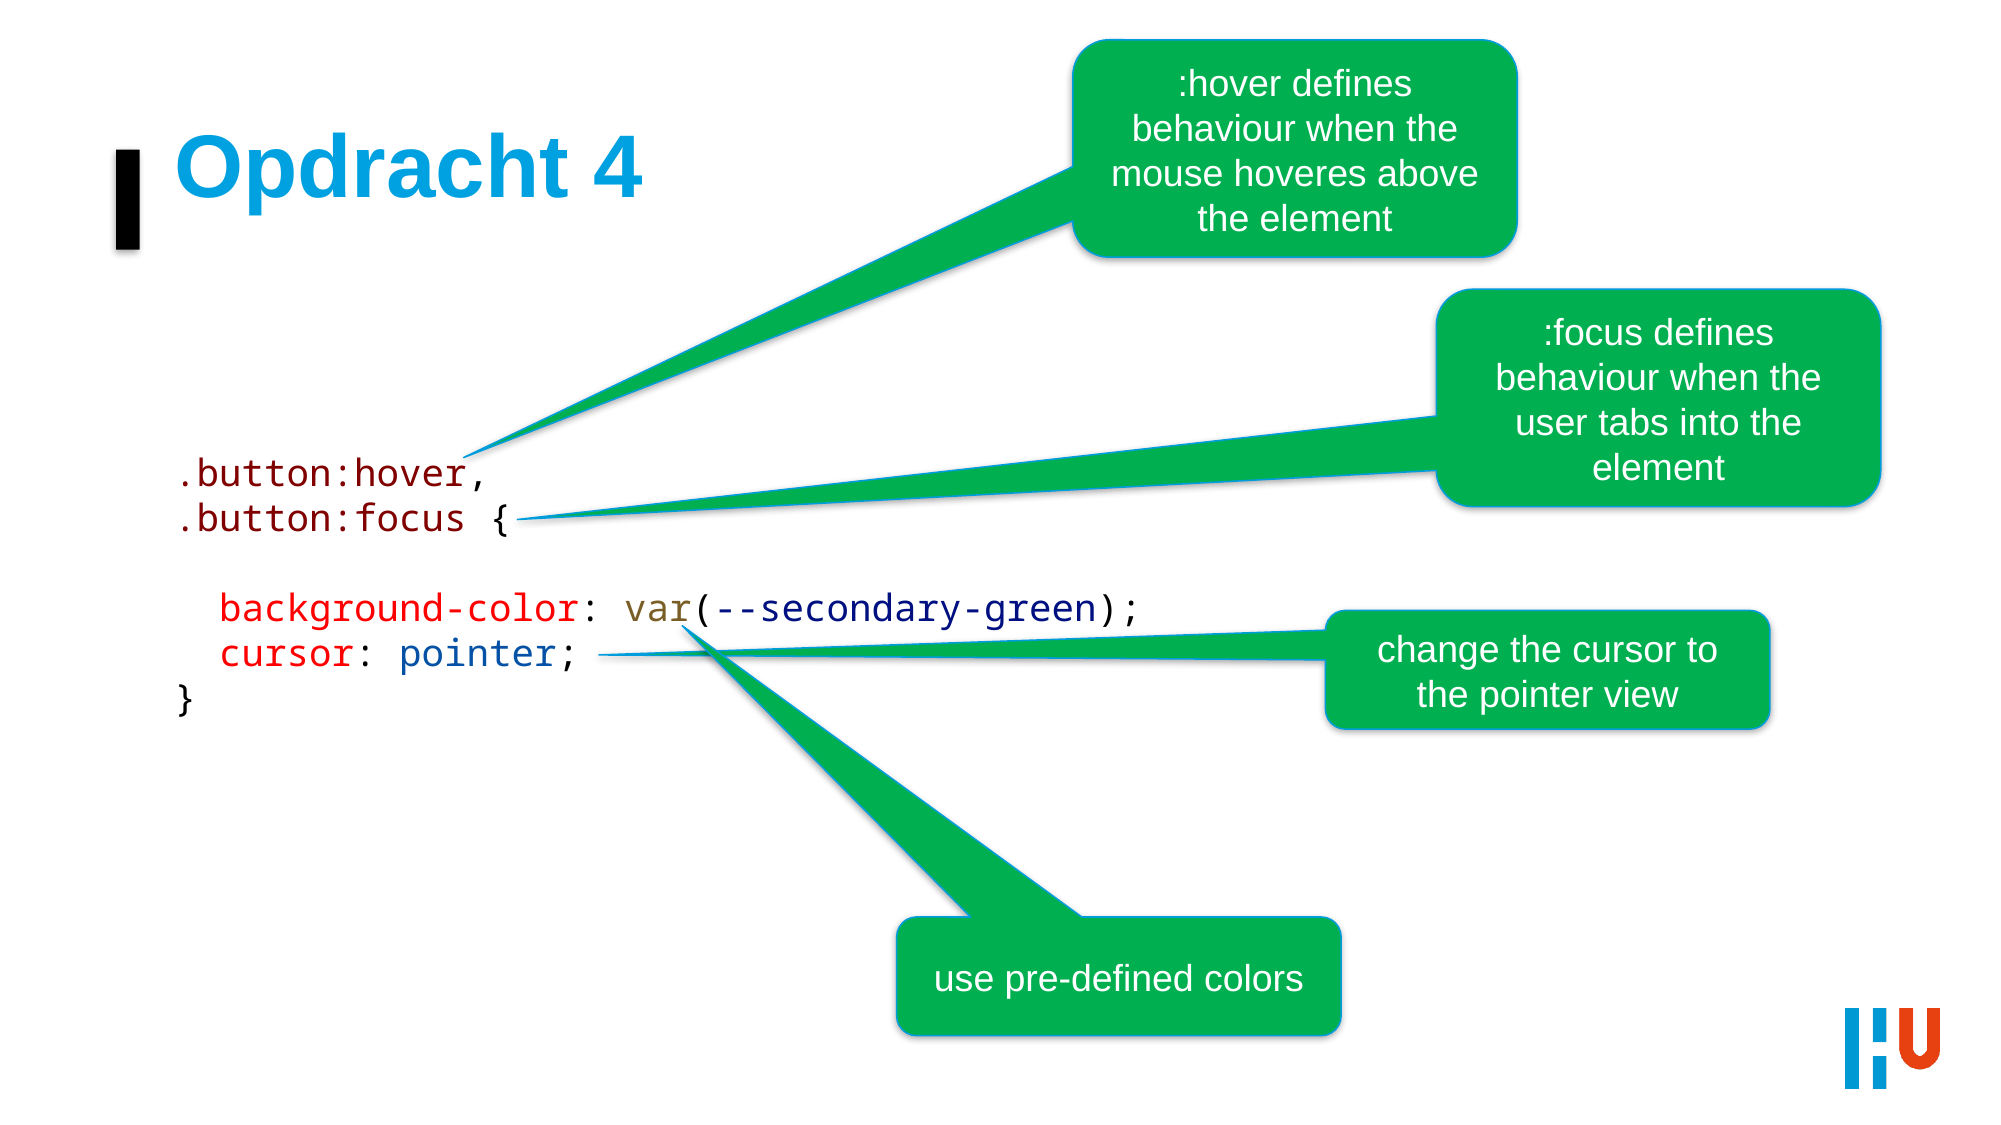

:hover defines behaviour when the mouse hoveres above the element
# Opdracht 4
:focus defines behaviour when the user tabs into the element
.button:hover,
.button:focus {

  background-color: var(--secondary-green);
  cursor: pointer;
}
change the cursor to the pointer view
use pre-defined colors